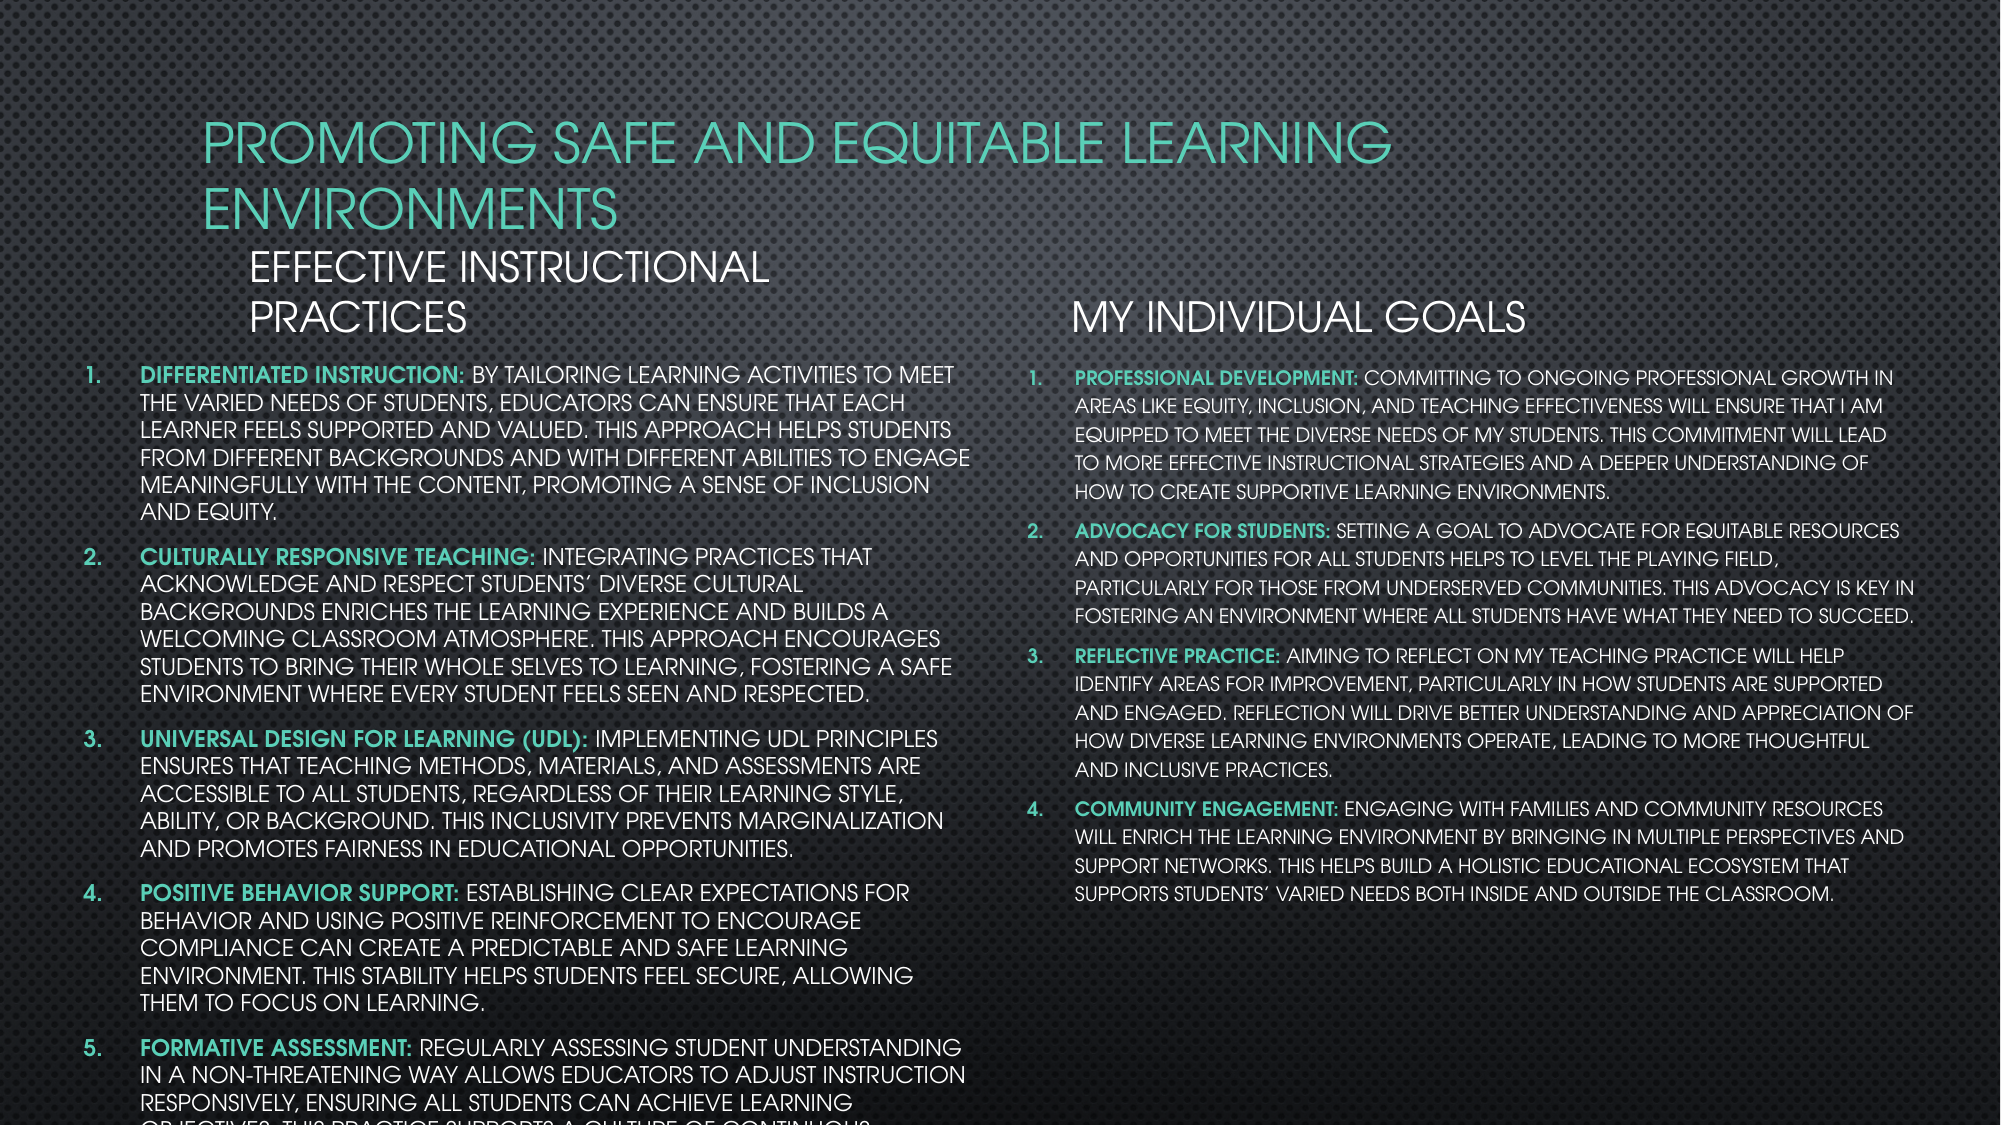

# promoting safe and equitable learning environments
Effective Instructional Practices
My Individual Goals
Differentiated Instruction: By tailoring learning activities to meet the varied needs of students, educators can ensure that each learner feels supported and valued. This approach helps students from different backgrounds and with different abilities to engage meaningfully with the content, promoting a sense of inclusion and equity.
Culturally Responsive Teaching: Integrating practices that acknowledge and respect students’ diverse cultural backgrounds enriches the learning experience and builds a welcoming classroom atmosphere. This approach encourages students to bring their whole selves to learning, fostering a safe environment where every student feels seen and respected.
Universal Design for Learning (UDL): Implementing UDL principles ensures that teaching methods, materials, and assessments are accessible to all students, regardless of their learning style, ability, or background. This inclusivity prevents marginalization and promotes fairness in educational opportunities.
Positive Behavior Support: Establishing clear expectations for behavior and using positive reinforcement to encourage compliance can create a predictable and safe learning environment. This stability helps students feel secure, allowing them to focus on learning.
Formative Assessment: Regularly assessing student understanding in a non-threatening way allows educators to adjust instruction responsively, ensuring all students can achieve learning objectives. This practice supports a culture of continuous improvement and success.
Professional Development: Committing to ongoing professional growth in areas like equity, inclusion, and teaching effectiveness will ensure that I am equipped to meet the diverse needs of my students. This commitment will lead to more effective instructional strategies and a deeper understanding of how to create supportive learning environments.
Advocacy for Students: Setting a goal to advocate for equitable resources and opportunities for all students helps to level the playing field, particularly for those from underserved communities. This advocacy is key in fostering an environment where all students have what they need to succeed.
Reflective Practice: Aiming to reflect on my teaching practice will help identify areas for improvement, particularly in how students are supported and engaged. Reflection will drive better understanding and appreciation of how diverse learning environments operate, leading to more thoughtful and inclusive practices.
Community Engagement: Engaging with families and community resources will enrich the learning environment by bringing in multiple perspectives and support networks. This helps build a holistic educational ecosystem that supports students’ varied needs both inside and outside the classroom.